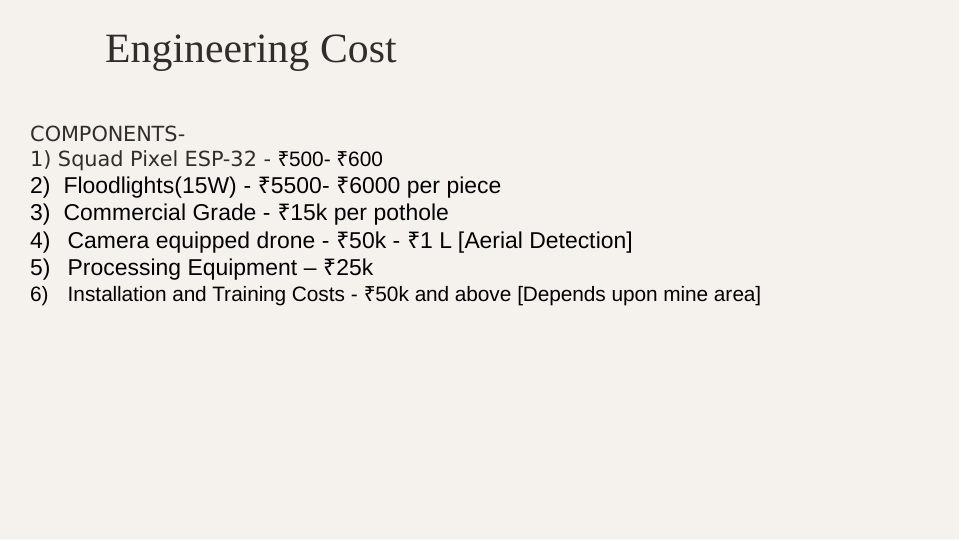

# Engineering Cost
COMPONENTS-
1) Squad Pixel ESP-32 - ₹500- ₹600
2)  Floodlights(15W) - ₹5500- ₹6000 per piece
3)  Commercial Grade - ₹15k per pothole
Camera equipped drone - ₹50k - ₹1 L [Aerial Detection]
Processing Equipment – ₹25k
Installation and Training Costs - ₹50k and above [Depends upon mine area]